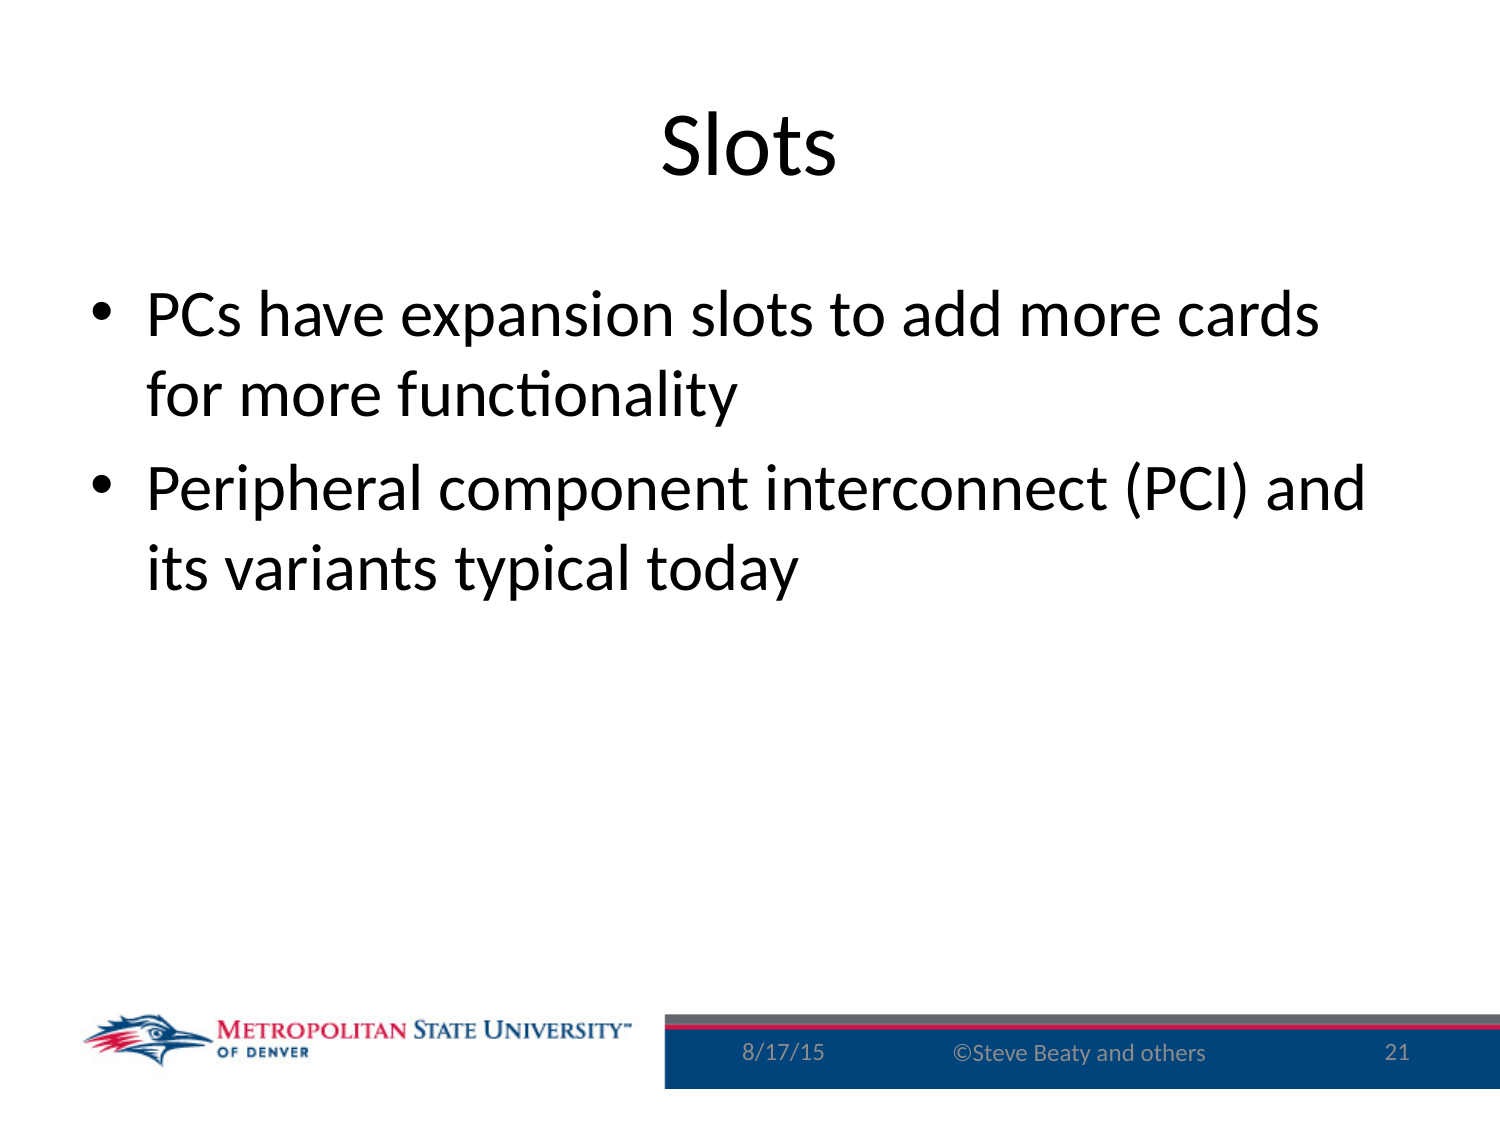

# Slots
PCs have expansion slots to add more cards for more functionality
Peripheral component interconnect (PCI) and its variants typical today

8/17/15
21
©Steve Beaty and others